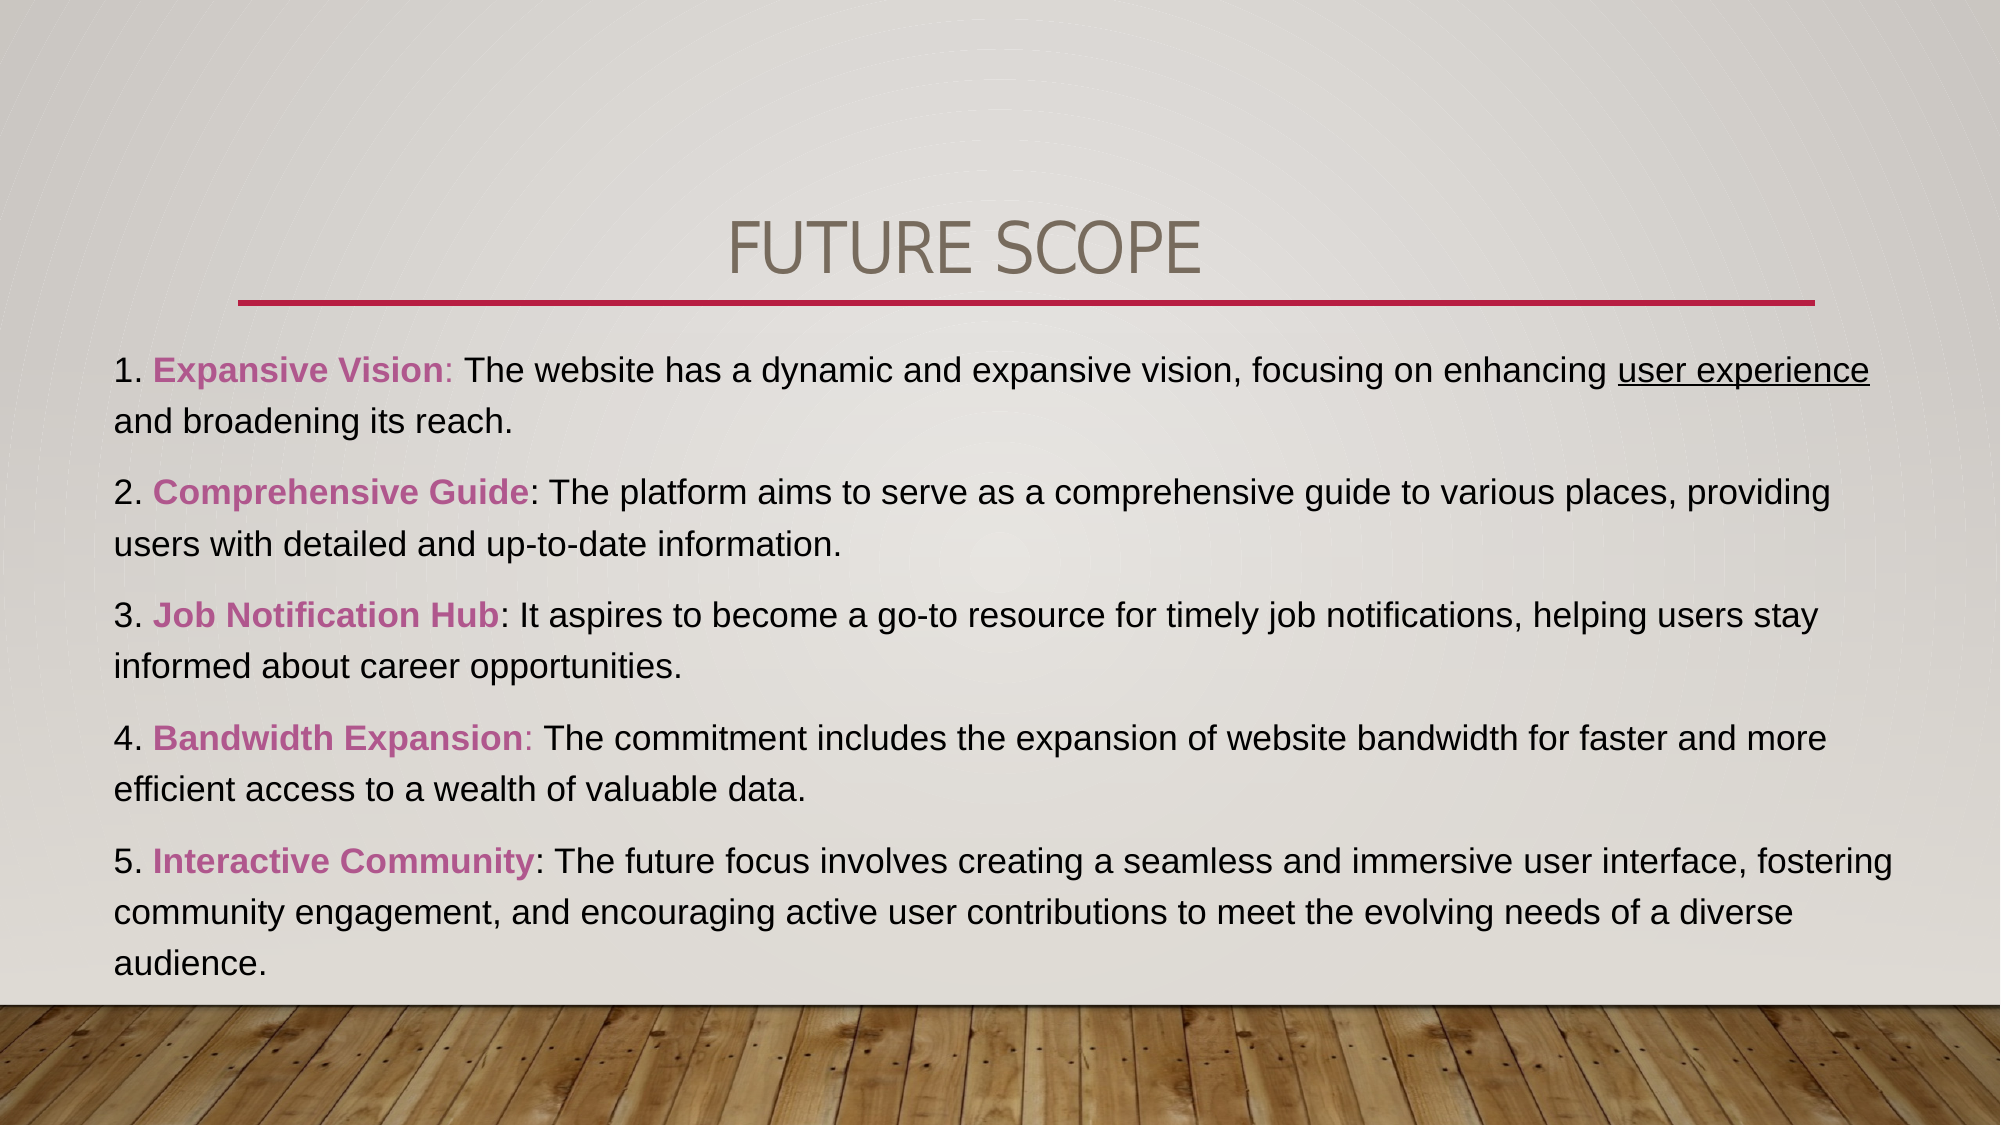

# FUTURE SCOPE
1. Expansive Vision: The website has a dynamic and expansive vision, focusing on enhancing user experience and broadening its reach.
2. Comprehensive Guide: The platform aims to serve as a comprehensive guide to various places, providing users with detailed and up-to-date information.
3. Job Notification Hub: It aspires to become a go-to resource for timely job notifications, helping users stay informed about career opportunities.
4. Bandwidth Expansion: The commitment includes the expansion of website bandwidth for faster and more efficient access to a wealth of valuable data.
5. Interactive Community: The future focus involves creating a seamless and immersive user interface, fostering community engagement, and encouraging active user contributions to meet the evolving needs of a diverse audience.